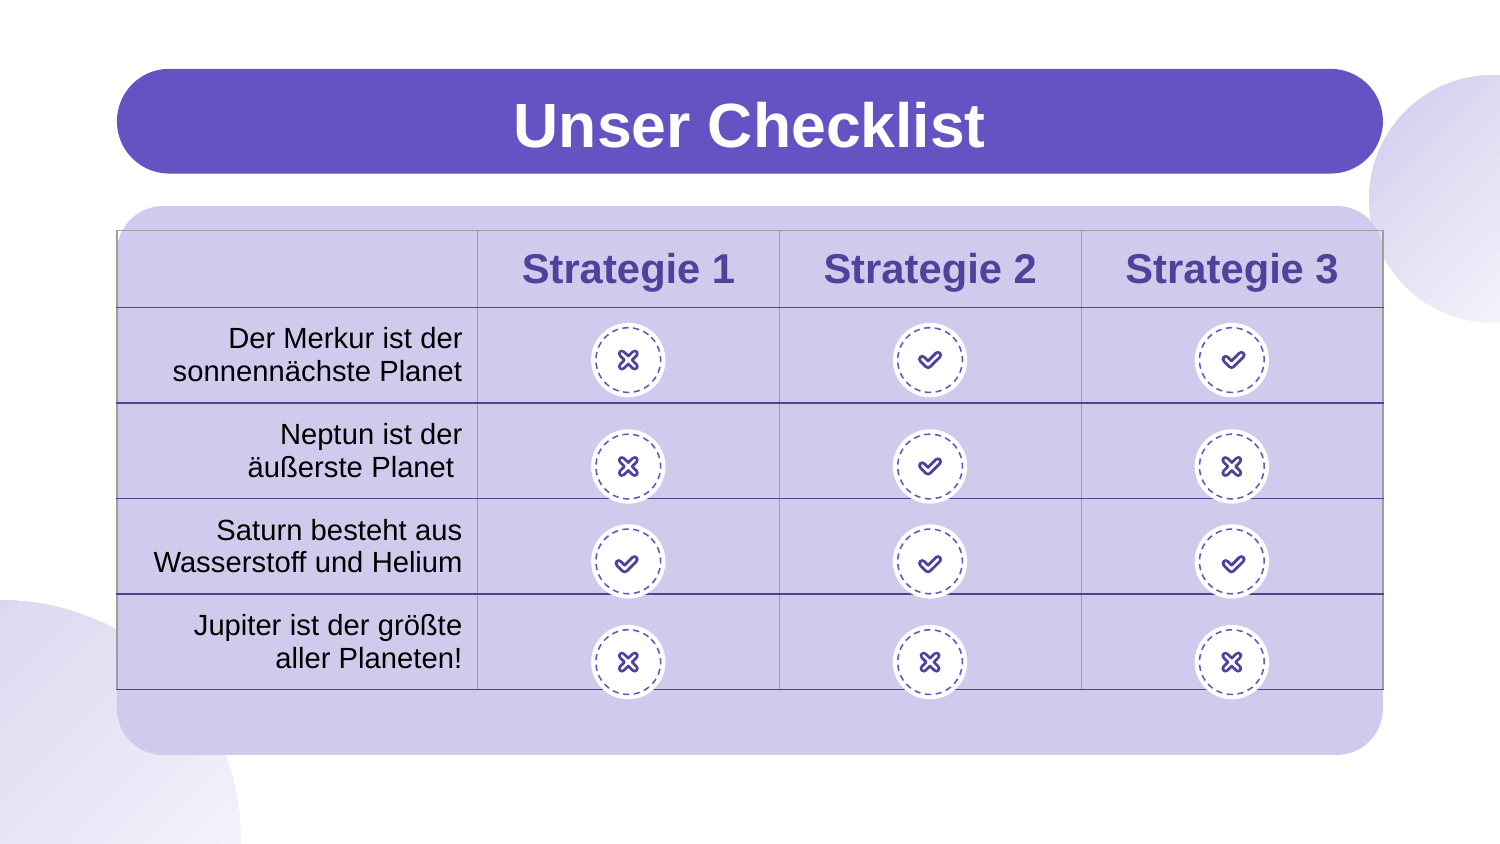

# Unser Checklist

|  | Strategie 1 | Strategie 2 | Strategie 3 |
| --- | --- | --- | --- |
| Der Merkur ist der sonnennächste Planet |  |  |  |
| Neptun ist der äußerste Planet |  |  |  |
| Saturn besteht aus Wasserstoff und Helium |  |  |  |
| Jupiter ist der größte aller Planeten! |  |  |  |